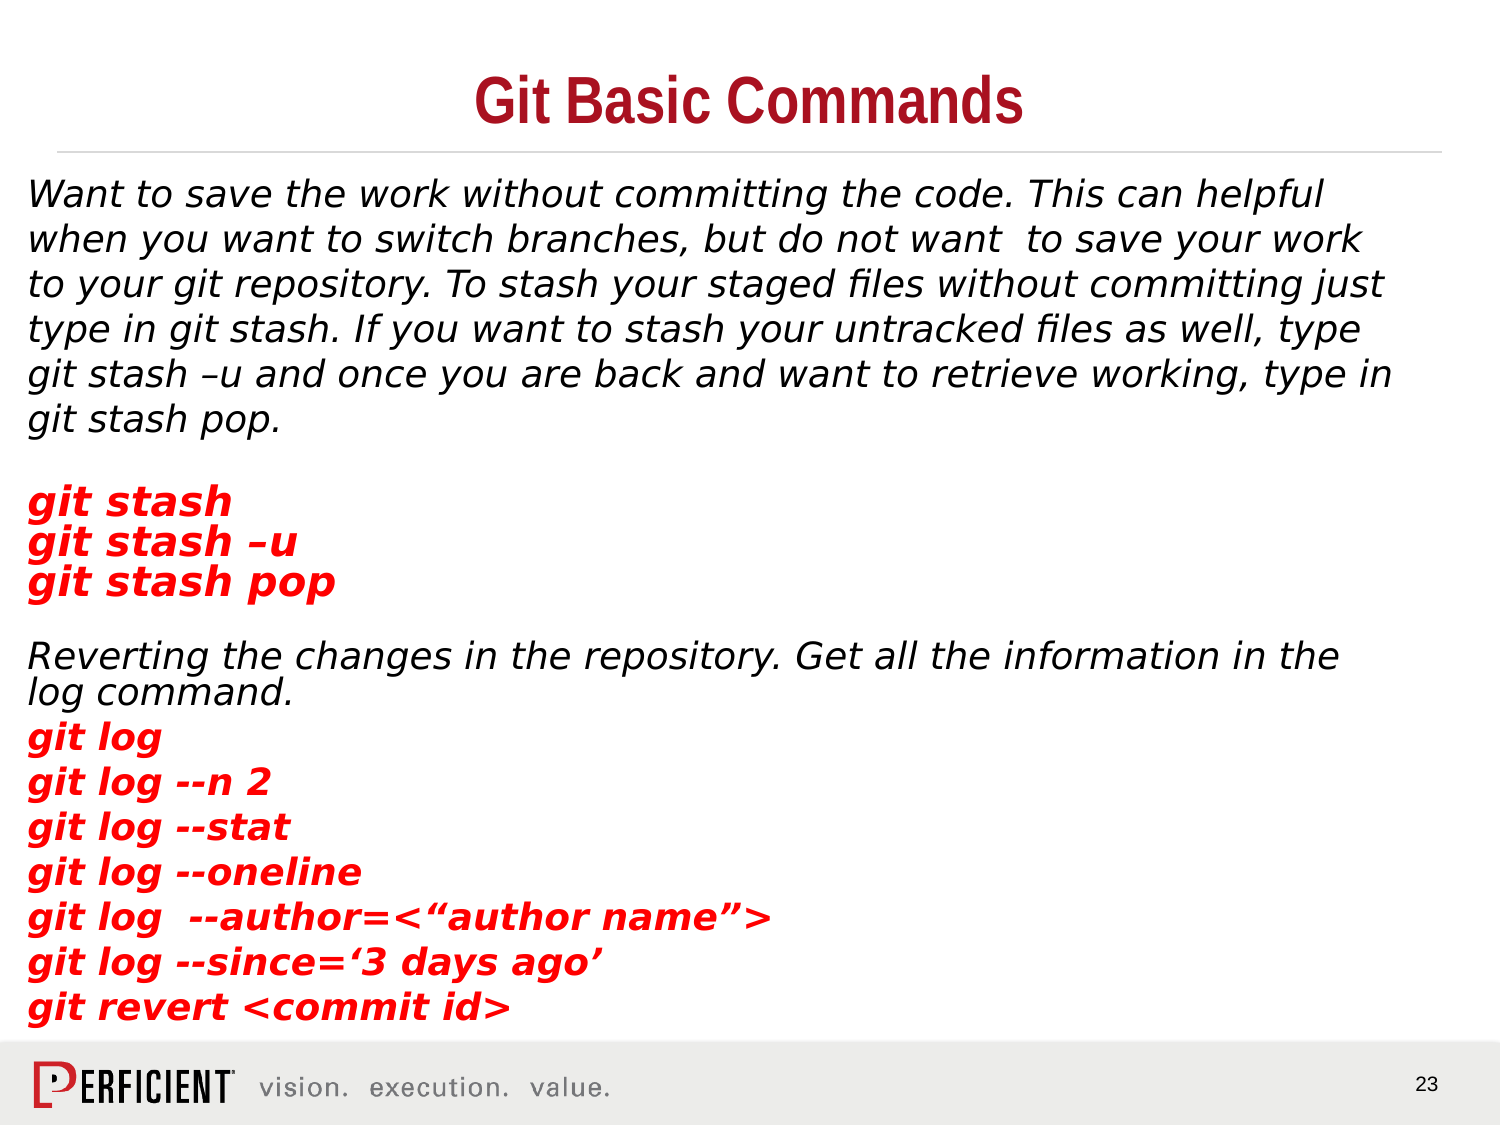

# Git Basic Commands
Want to save the work without committing the code. This can helpful when you want to switch branches, but do not want  to save your work to your git repository. To stash your staged files without committing just type in git stash. If you want to stash your untracked files as well, type git stash –u and once you are back and want to retrieve working, type in git stash pop.

git stash
git stash –u
git stash pop

Reverting the changes in the repository. Get all the information in the log command.
git log
git log --n 2
git log --stat
git log --oneline
git log  --author=<“author name”>
git log --since=‘3 days ago’
git revert <commit id>